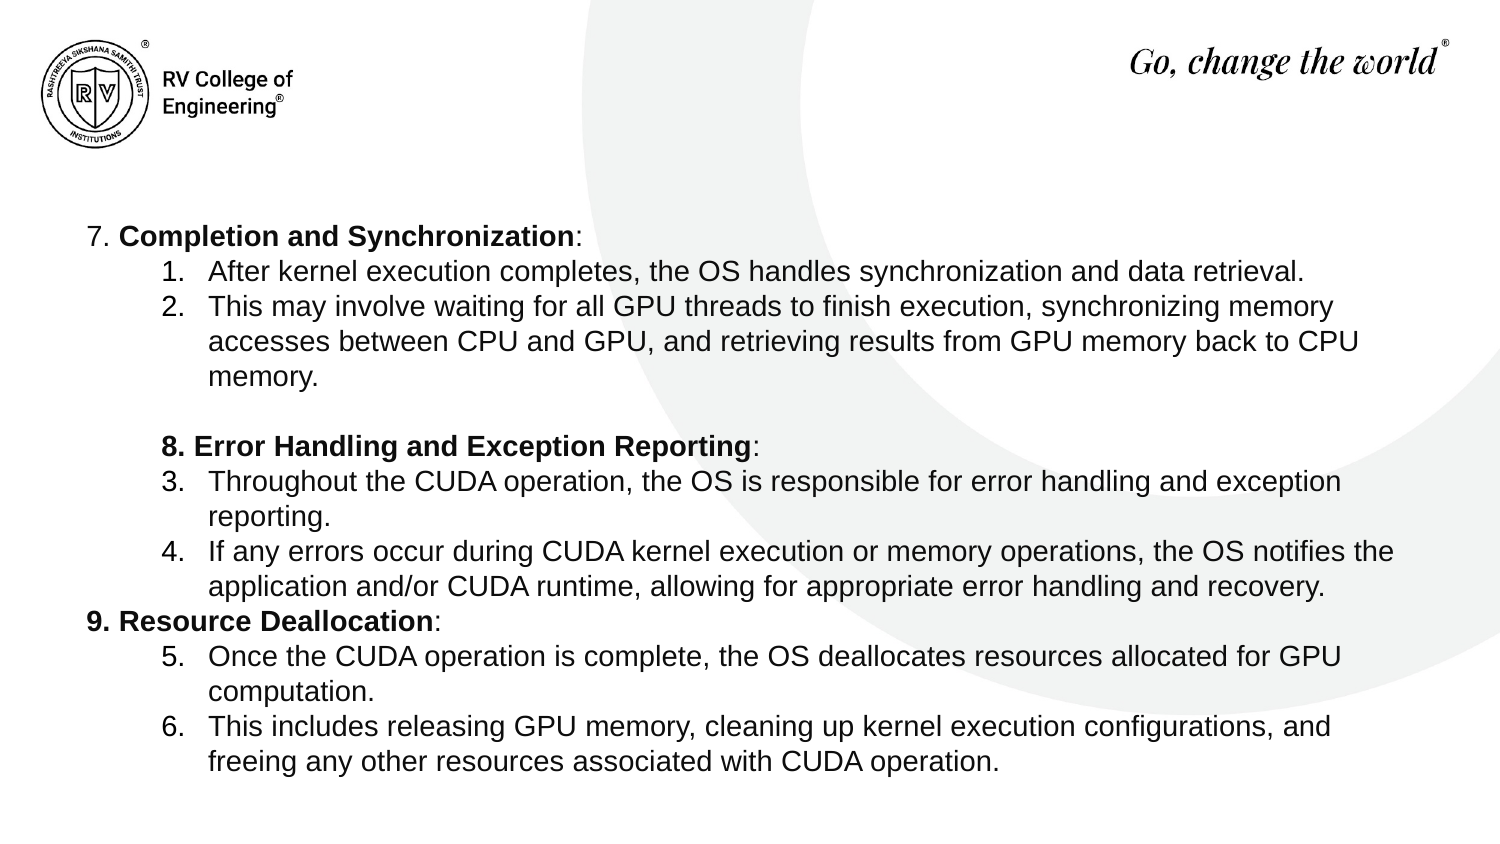

7. Completion and Synchronization:
After kernel execution completes, the OS handles synchronization and data retrieval.
This may involve waiting for all GPU threads to finish execution, synchronizing memory accesses between CPU and GPU, and retrieving results from GPU memory back to CPU memory.

8. Error Handling and Exception Reporting:
Throughout the CUDA operation, the OS is responsible for error handling and exception reporting.
If any errors occur during CUDA kernel execution or memory operations, the OS notifies the application and/or CUDA runtime, allowing for appropriate error handling and recovery.
9. Resource Deallocation:
Once the CUDA operation is complete, the OS deallocates resources allocated for GPU computation.
This includes releasing GPU memory, cleaning up kernel execution configurations, and freeing any other resources associated with CUDA operation.